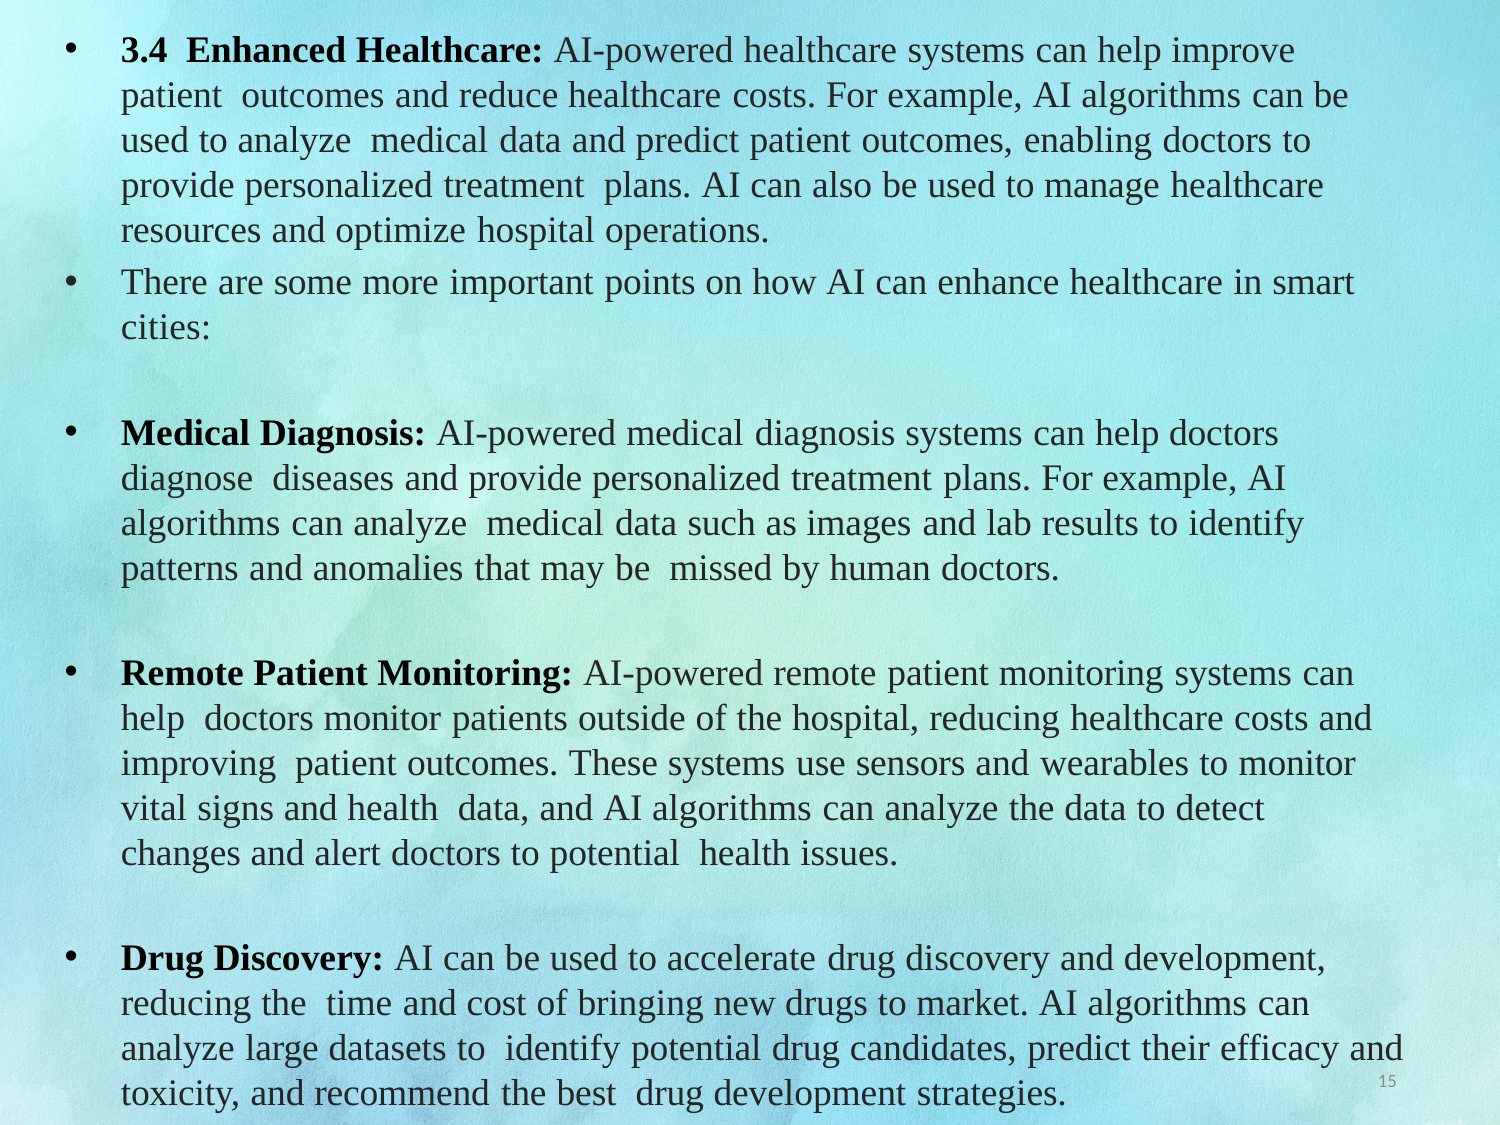

3.4 Enhanced Healthcare: AI-powered healthcare systems can help improve patient  outcomes and reduce healthcare costs. For example, AI algorithms can be used to analyze  medical data and predict patient outcomes, enabling doctors to provide personalized treatment  plans. AI can also be used to manage healthcare resources and optimize hospital operations.
There are some more important points on how AI can enhance healthcare in smart cities:

Medical Diagnosis: AI-powered medical diagnosis systems can help doctors diagnose  diseases and provide personalized treatment plans. For example, AI algorithms can analyze  medical data such as images and lab results to identify patterns and anomalies that may be  missed by human doctors.

Remote Patient Monitoring: AI-powered remote patient monitoring systems can help  doctors monitor patients outside of the hospital, reducing healthcare costs and improving  patient outcomes. These systems use sensors and wearables to monitor vital signs and health  data, and AI algorithms can analyze the data to detect changes and alert doctors to potential  health issues.

Drug Discovery: AI can be used to accelerate drug discovery and development, reducing the  time and cost of bringing new drugs to market. AI algorithms can analyze large datasets to  identify potential drug candidates, predict their efficacy and toxicity, and recommend the best  drug development strategies.
15